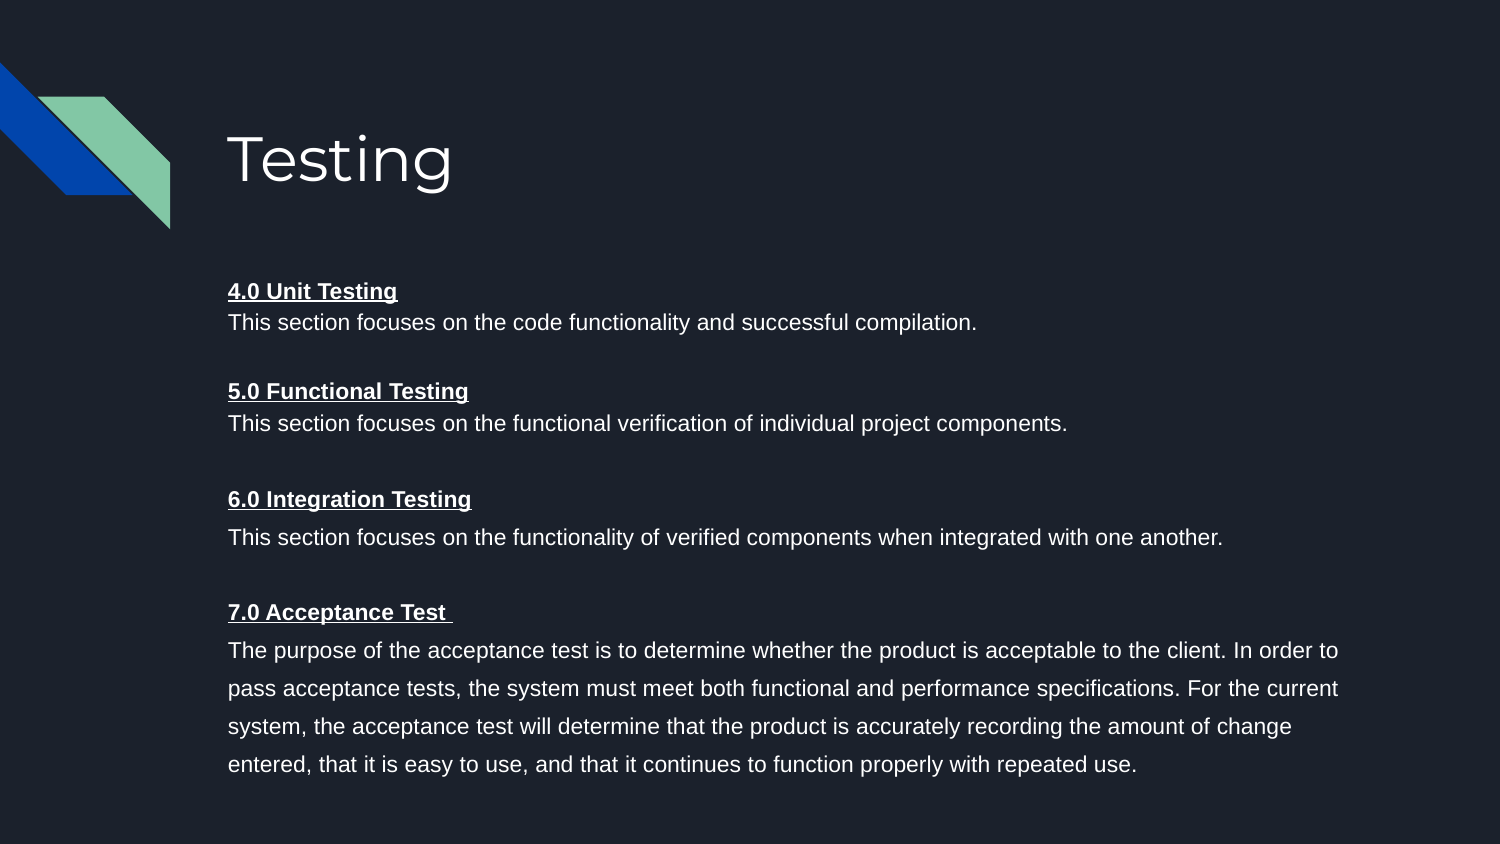

# Testing
4.0 Unit Testing
This section focuses on the code functionality and successful compilation.

5.0 Functional Testing
This section focuses on the functional verification of individual project components.

6.0 Integration Testing
This section focuses on the functionality of verified components when integrated with one another.

7.0 Acceptance Test
The purpose of the acceptance test is to determine whether the product is acceptable to the client. In order to pass acceptance tests, the system must meet both functional and performance specifications. For the current system, the acceptance test will determine that the product is accurately recording the amount of change entered, that it is easy to use, and that it continues to function properly with repeated use.